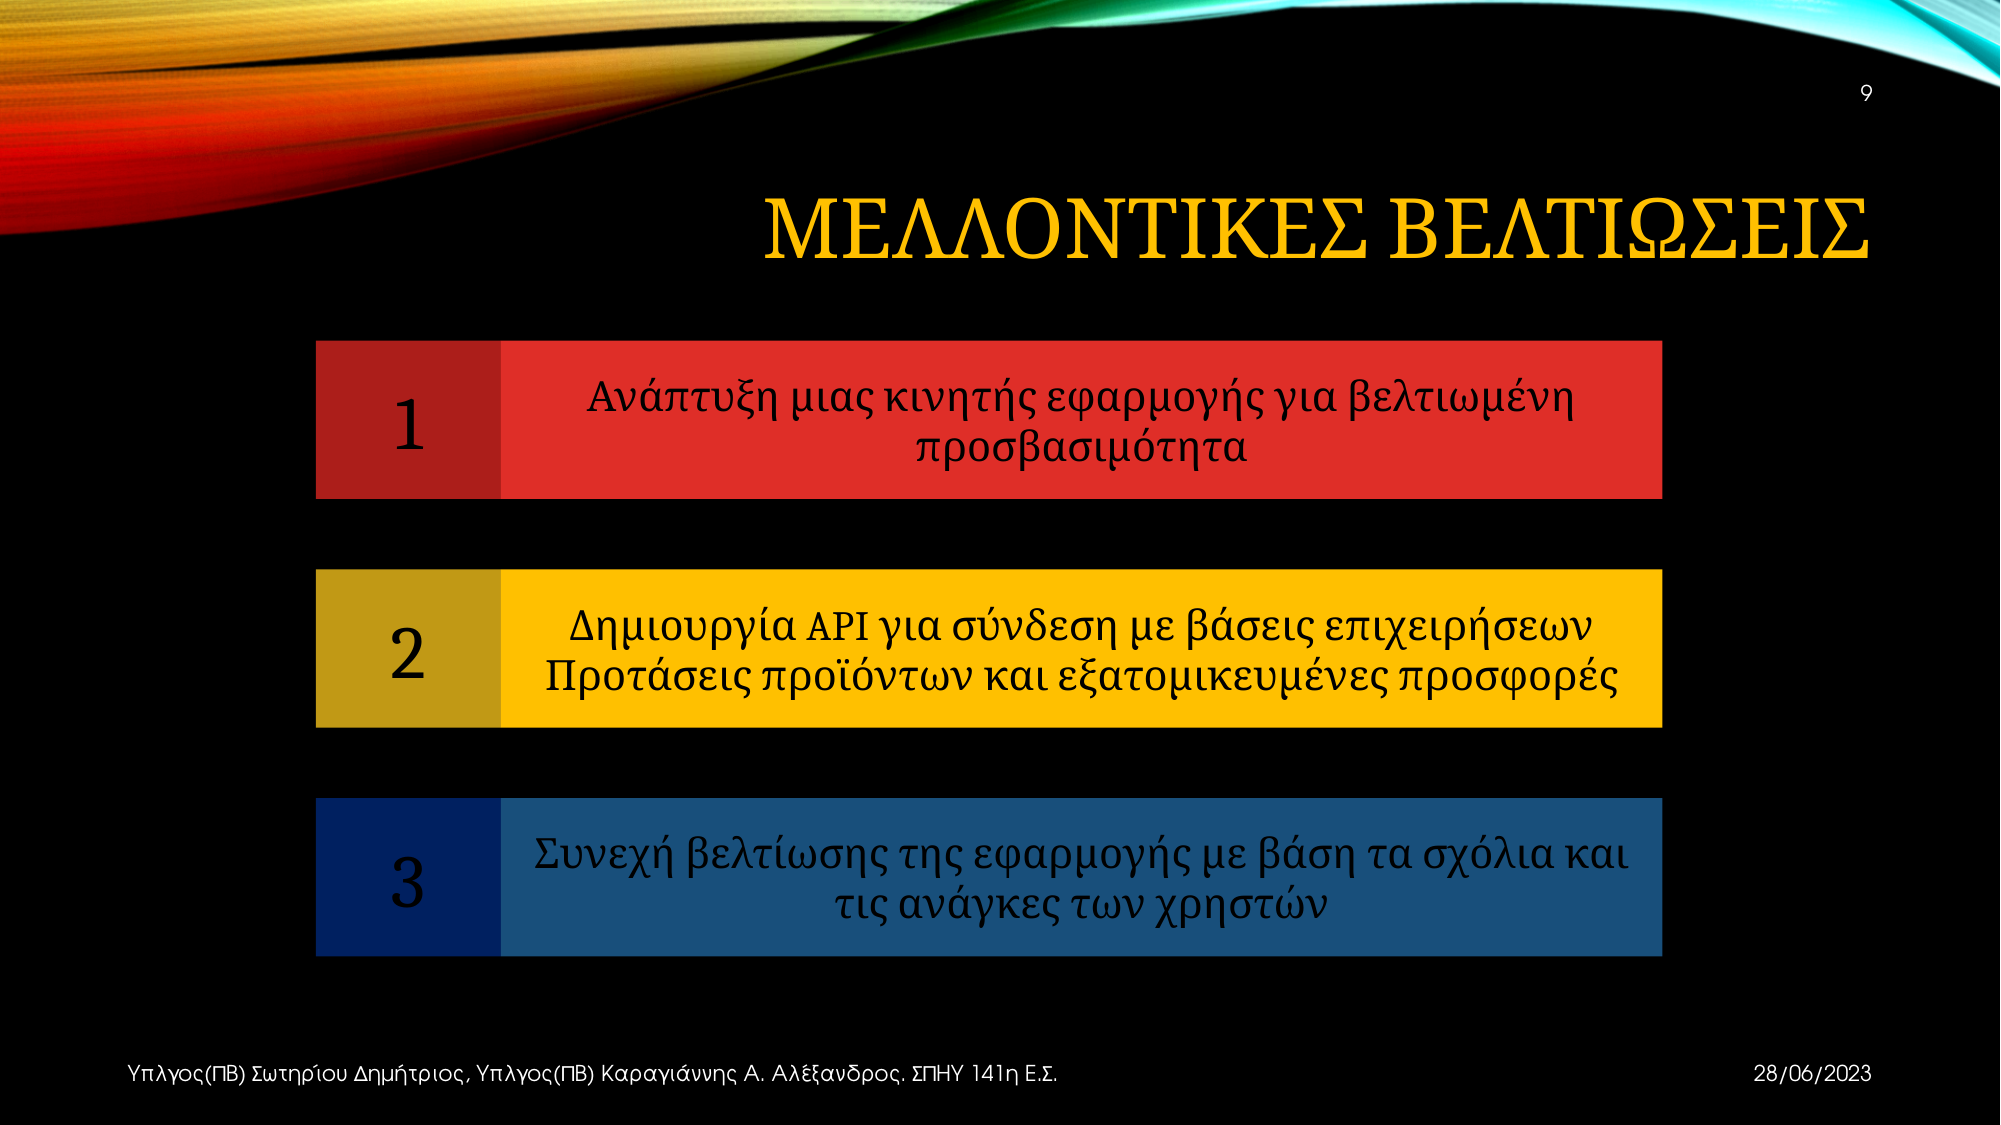

9
# Μελλοντικες Βελτιωσεις
1
Ανάπτυξη μιας κινητής εφαρμογής για βελτιωμένη προσβασιμότητα
2
Δημιουργία API για σύνδεση με βάσεις επιχειρήσεων
Προτάσεις προϊόντων και εξατομικευμένες προσφορές
3
Συνεχή βελτίωσης της εφαρμογής με βάση τα σχόλια και τις ανάγκες των χρηστών
Υπλγος(ΠΒ) Σωτηρίου Δημήτριος, Υπλγος(ΠΒ) Καραγιάννης Α. Αλέξανδρος. ΣΠΗΥ 141η Ε.Σ.
28/06/2023